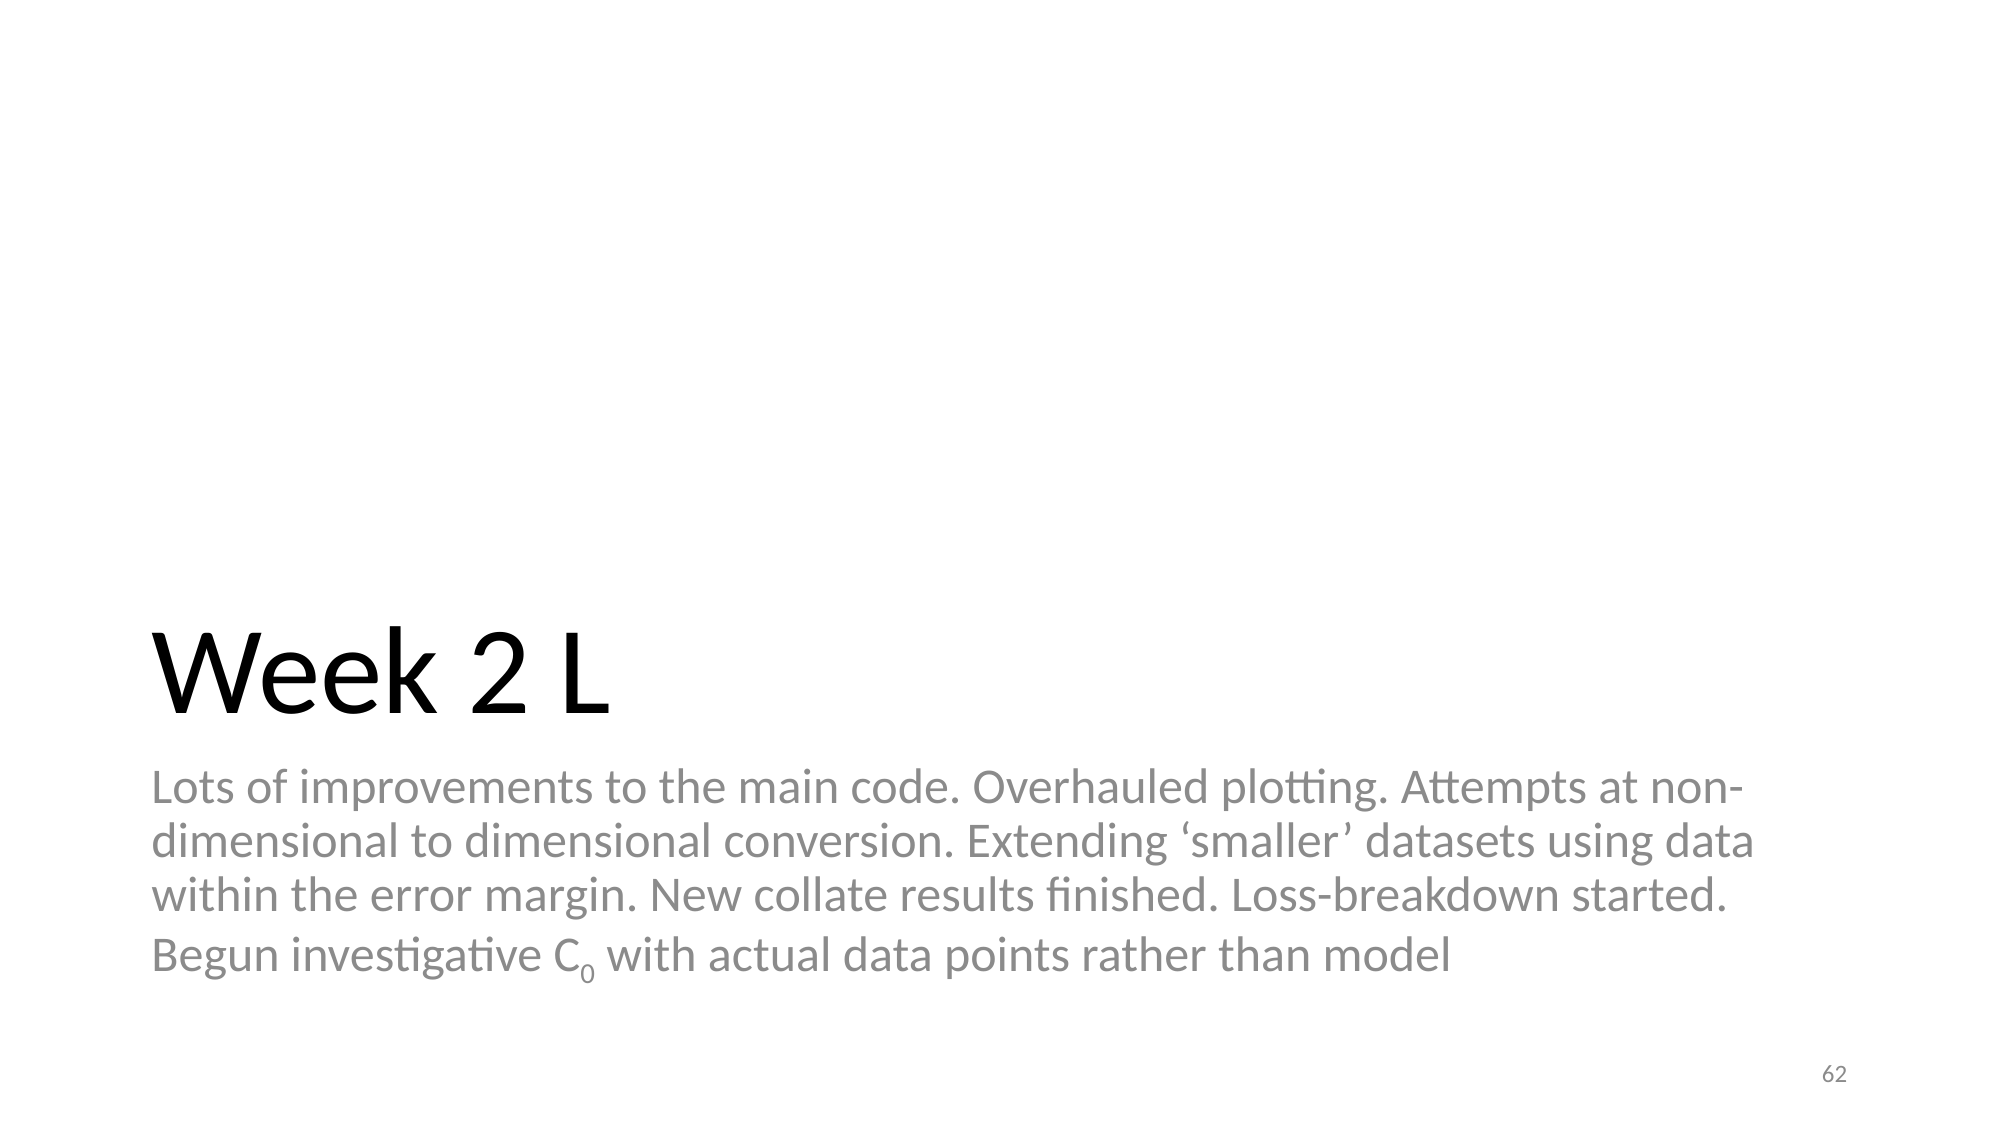

# Week 2 L
Lots of improvements to the main code. Overhauled plotting. Attempts at non-dimensional to dimensional conversion. Extending ‘smaller’ datasets using data within the error margin. New collate results finished. Loss-breakdown started. Begun investigative C0 with actual data points rather than model
62